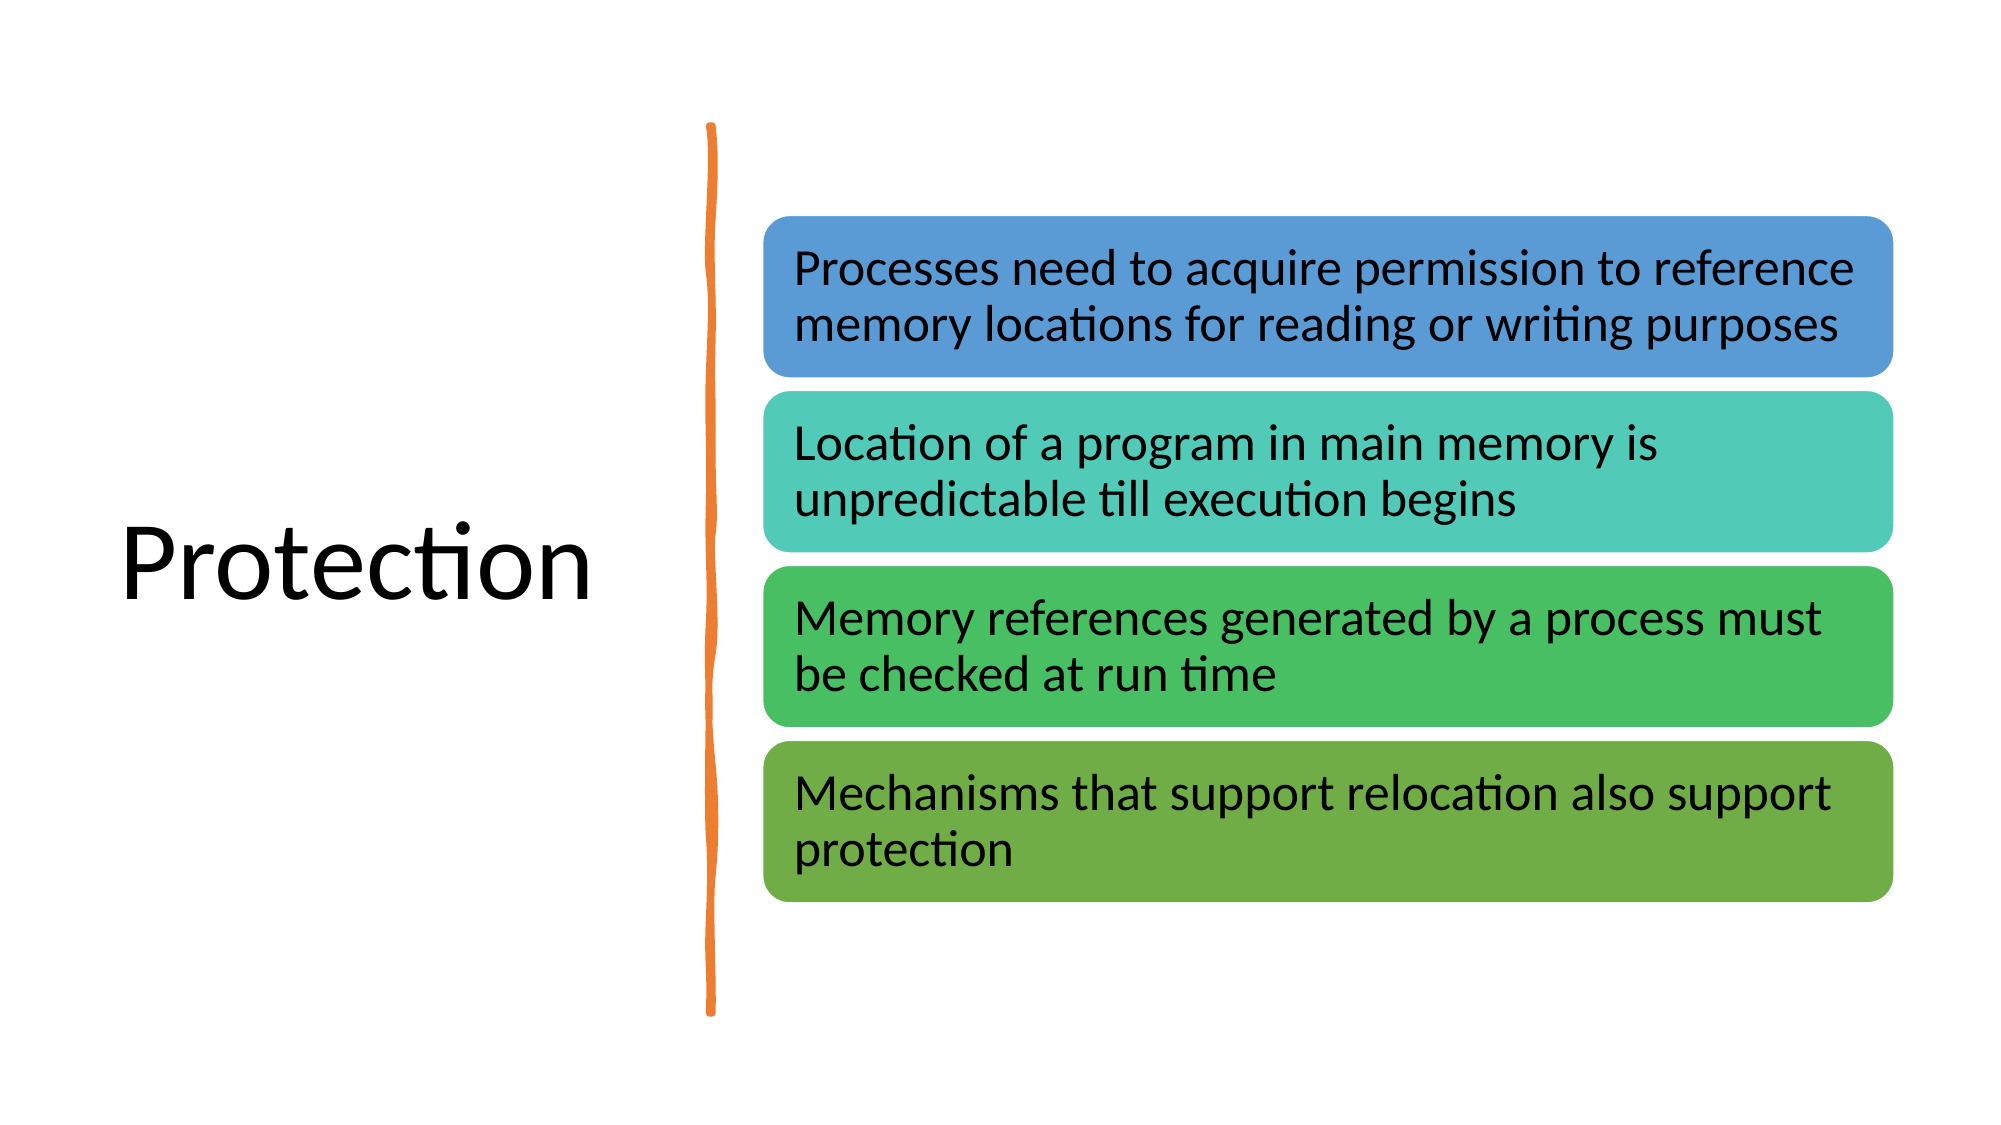

Processes need to acquire permission to reference memory locations for reading or writing purposes
Location of a program in main memory is unpredictable till execution begins
Memory references generated by a process must be checked at run time
Mechanisms that support relocation also support protection
# Protection